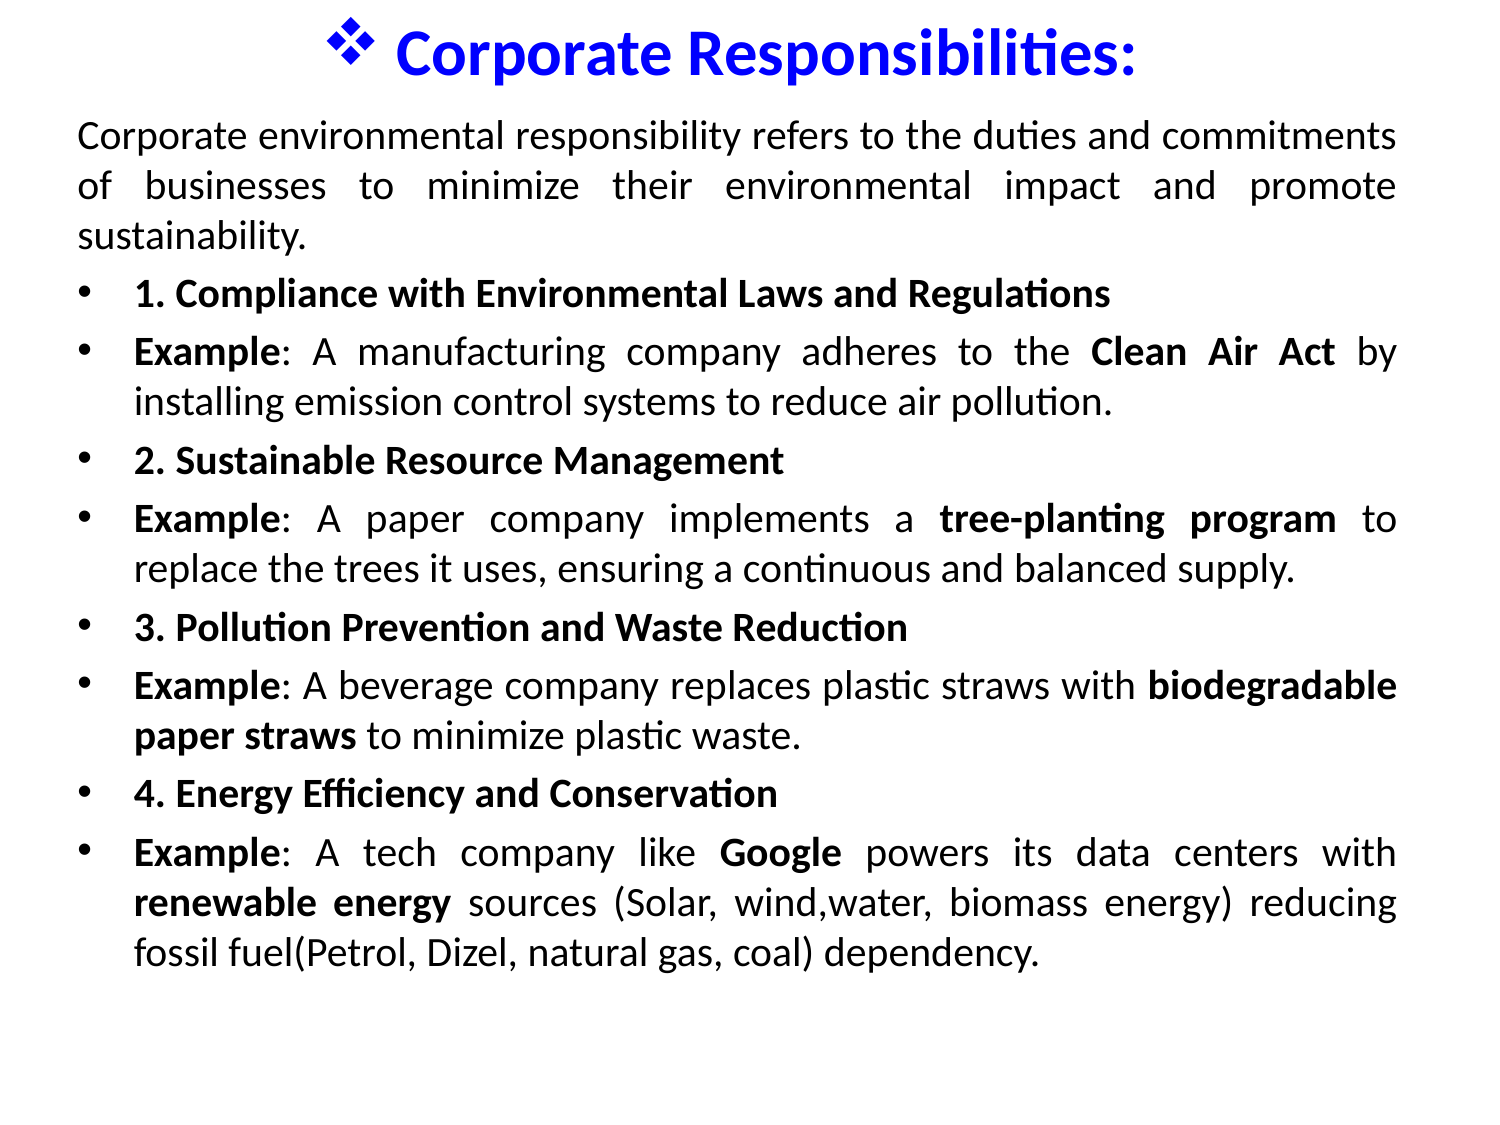

# Corporate Responsibilities:
Corporate environmental responsibility refers to the duties and commitments of businesses to minimize their environmental impact and promote sustainability.
1. Compliance with Environmental Laws and Regulations
Example: A manufacturing company adheres to the Clean Air Act by installing emission control systems to reduce air pollution.
2. Sustainable Resource Management
Example: A paper company implements a tree-planting program to replace the trees it uses, ensuring a continuous and balanced supply.
3. Pollution Prevention and Waste Reduction
Example: A beverage company replaces plastic straws with biodegradable paper straws to minimize plastic waste.
4. Energy Efficiency and Conservation
Example: A tech company like Google powers its data centers with renewable energy sources (Solar, wind,water, biomass energy) reducing fossil fuel(Petrol, Dizel, natural gas, coal) dependency.